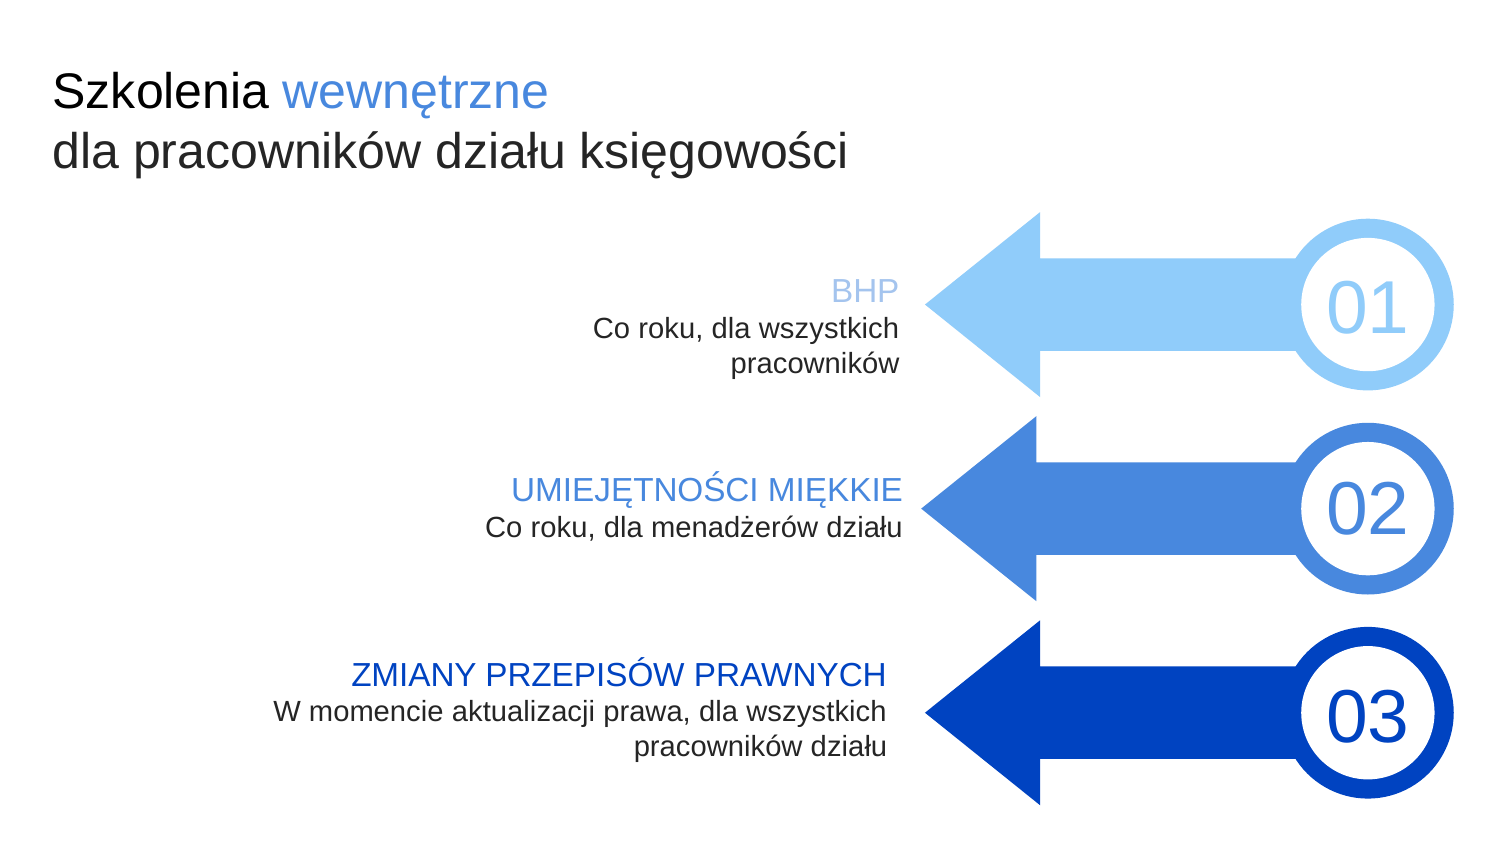

# Szkolenia wewnętrzne dla pracowników działu księgowości

01
BHP
Co roku, dla wszystkich pracowników

02
UMIEJĘTNOŚCI MIĘKKIE
Co roku, dla menadżerów działu

ZMIANY PRZEPISÓW PRAWNYCH
W momencie aktualizacji prawa, dla wszystkich pracowników działu

03